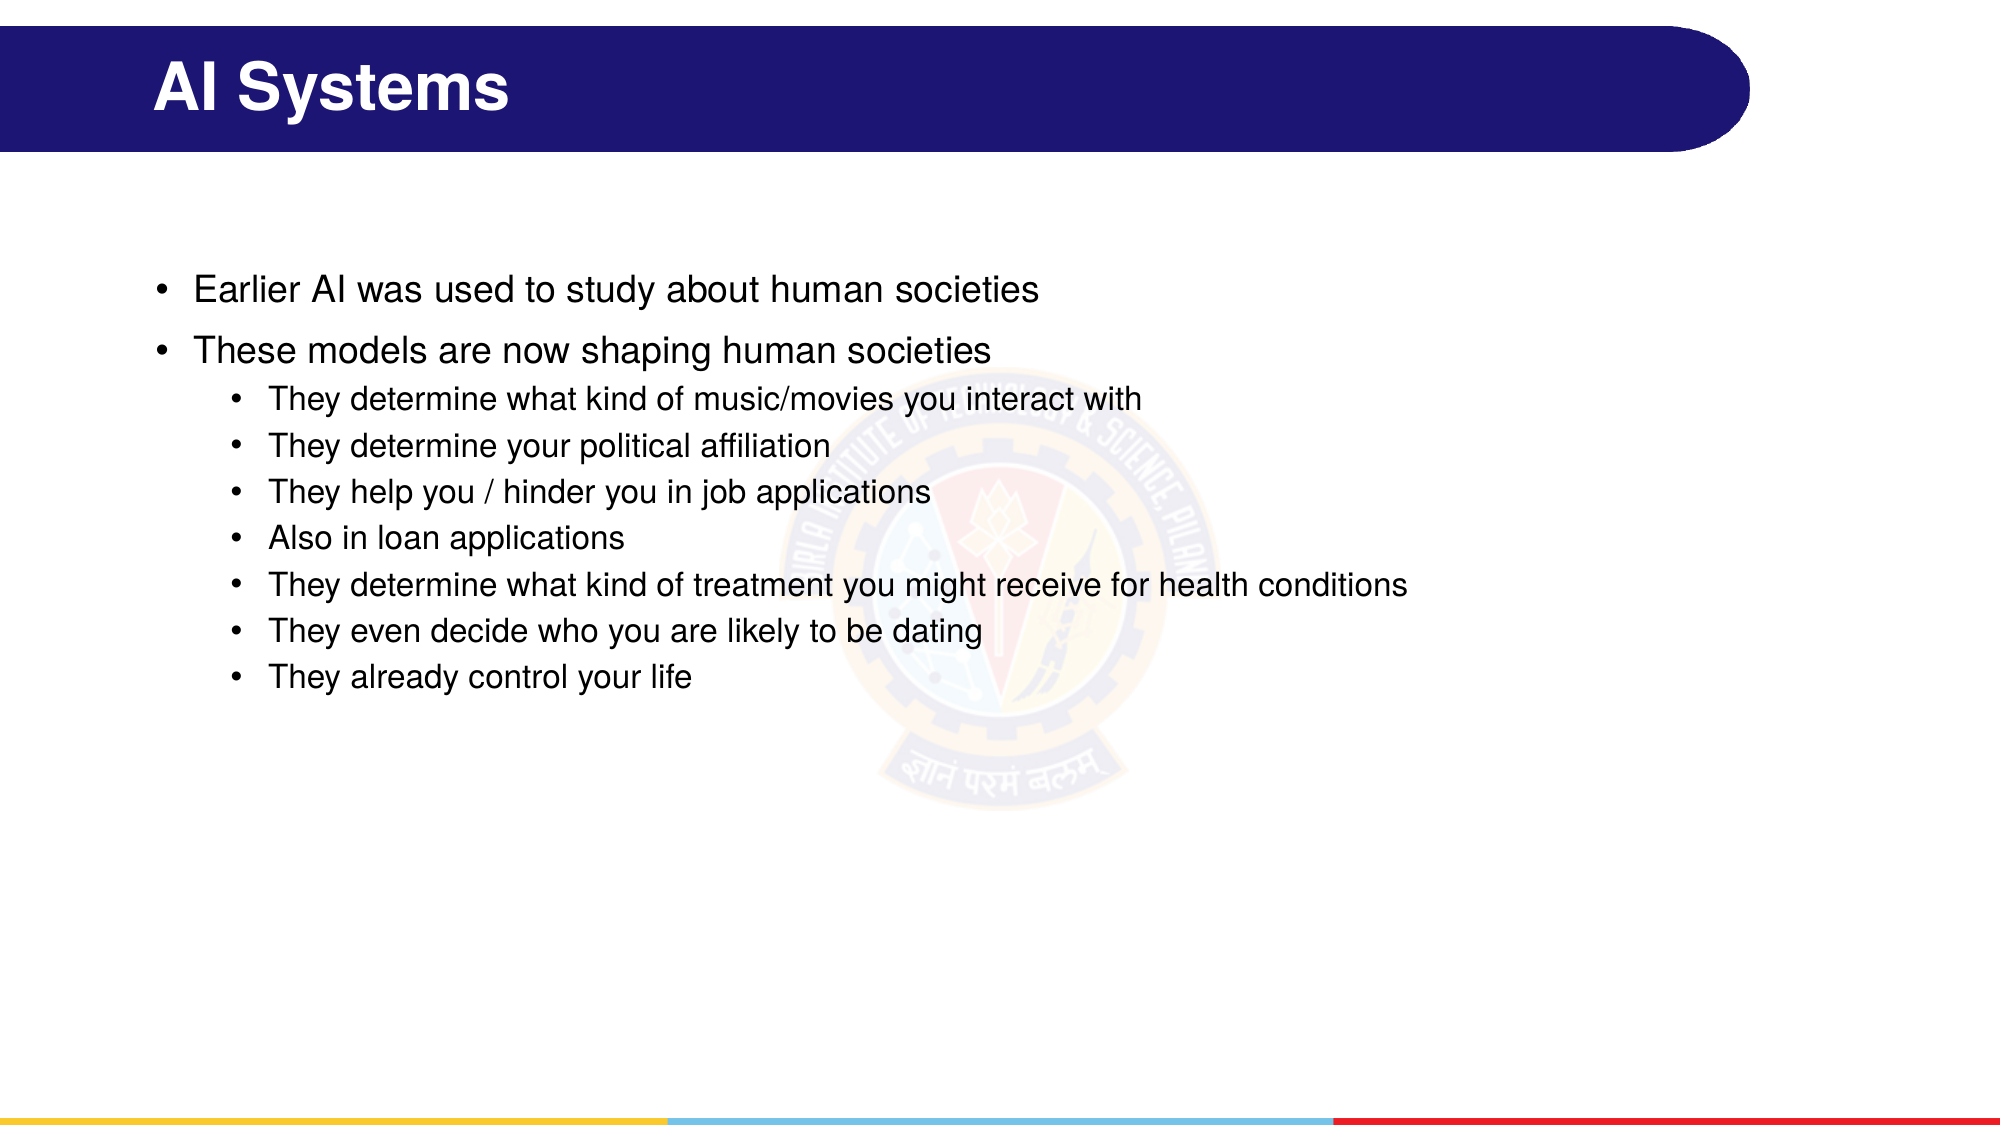

# AI Systems

Earlier AI was used to study about human societies
These models are now shaping human societies
They determine what kind of music/movies you interact with
They determine your political affiliation
They help you / hinder you in job applications
Also in loan applications
They determine what kind of treatment you might receive for health conditions
They even decide who you are likely to be dating
They already control your life